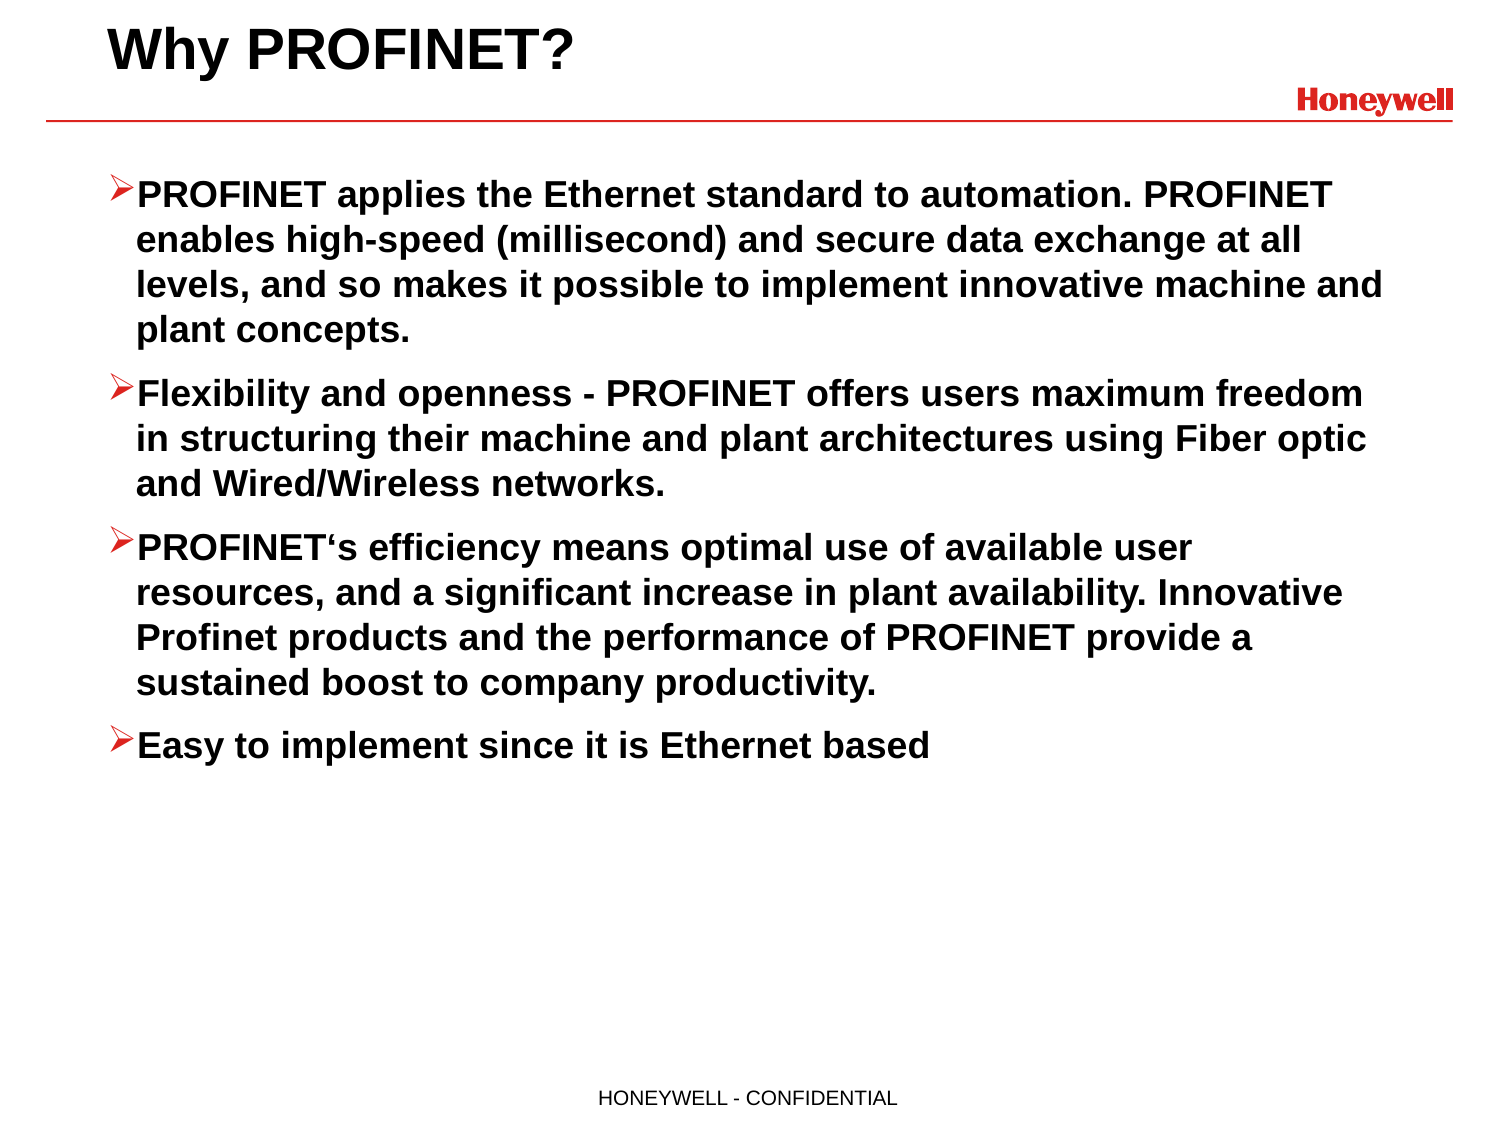

# Why PROFINET?
PROFINET applies the Ethernet standard to automation. PROFINET enables high-speed (millisecond) and secure data exchange at all levels, and so makes it possible to implement innovative machine and plant concepts.
Flexibility and openness - PROFINET offers users maximum freedom in structuring their machine and plant architectures using Fiber optic and Wired/Wireless networks.
PROFINET‘s efficiency means optimal use of available user resources, and a significant increase in plant availability. Innovative Profinet products and the performance of PROFINET provide a sustained boost to company productivity.
Easy to implement since it is Ethernet based